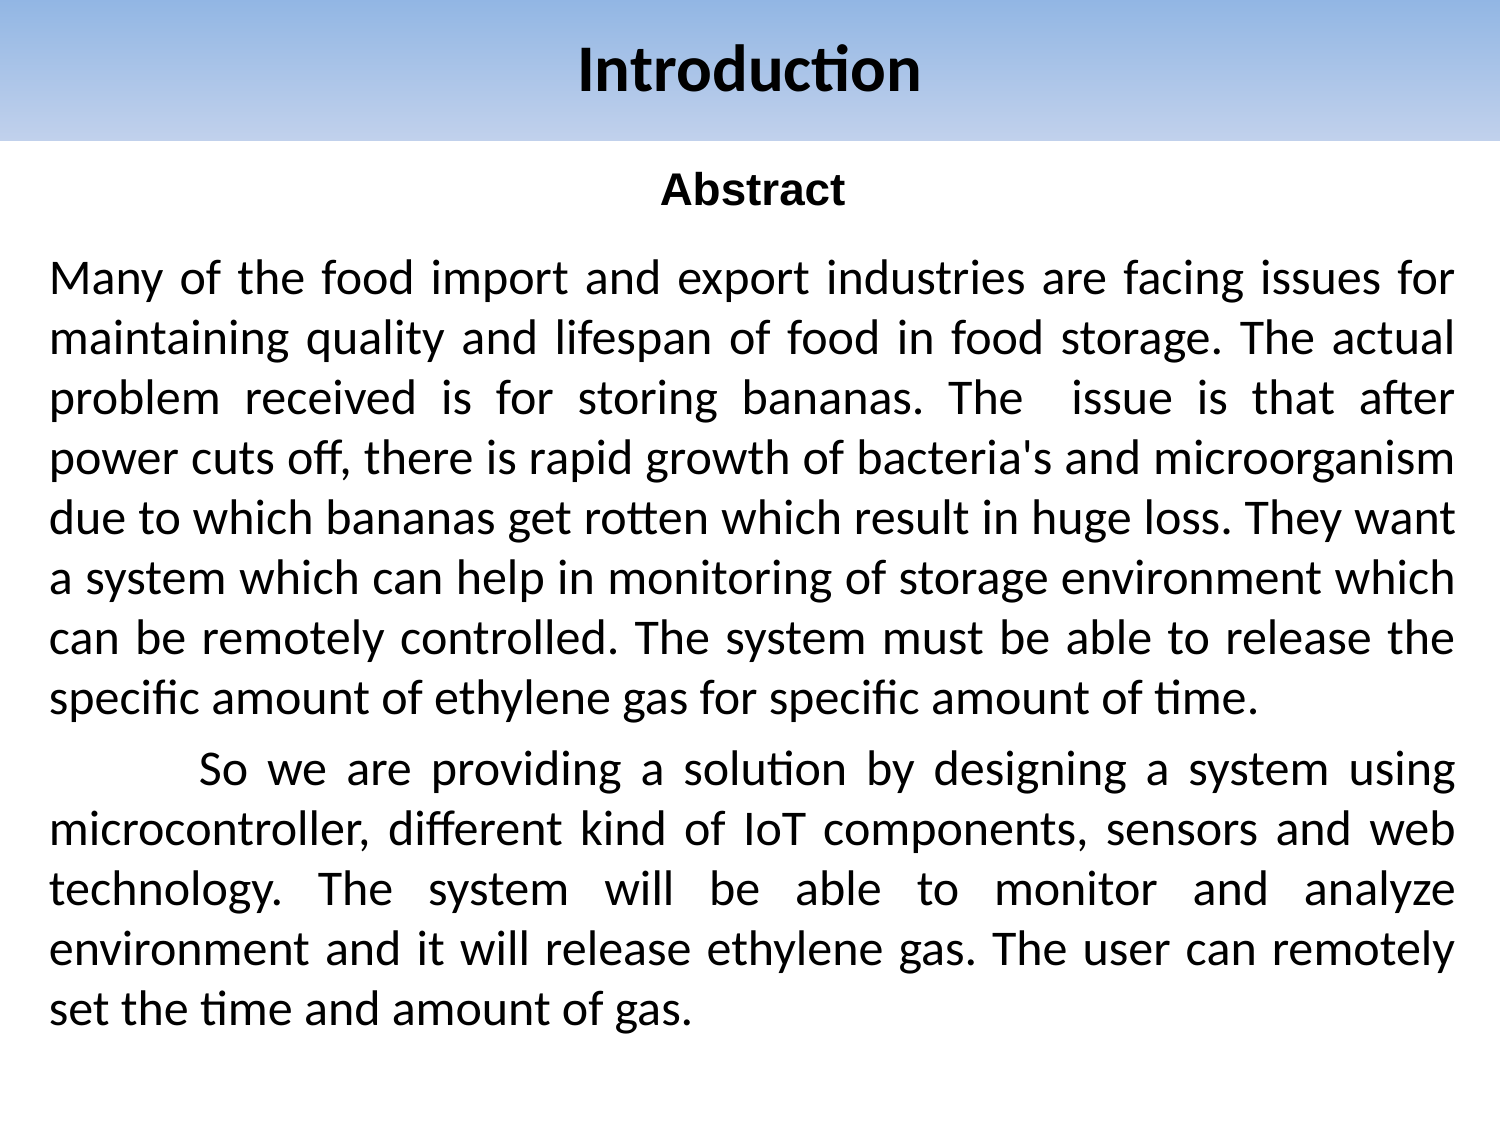

# Introduction
Abstract
Many of the food import and export industries are facing issues for maintaining quality and lifespan of food in food storage. The actual problem received is for storing bananas. The  issue is that after power cuts off, there is rapid growth of bacteria's and microorganism due to which bananas get rotten which result in huge loss. They want a system which can help in monitoring of storage environment which can be remotely controlled. The system must be able to release the specific amount of ethylene gas for specific amount of time.
	So we are providing a solution by designing a system using microcontroller, different kind of IoT components, sensors and web technology. The system will be able to monitor and analyze environment and it will release ethylene gas. The user can remotely set the time and amount of gas.